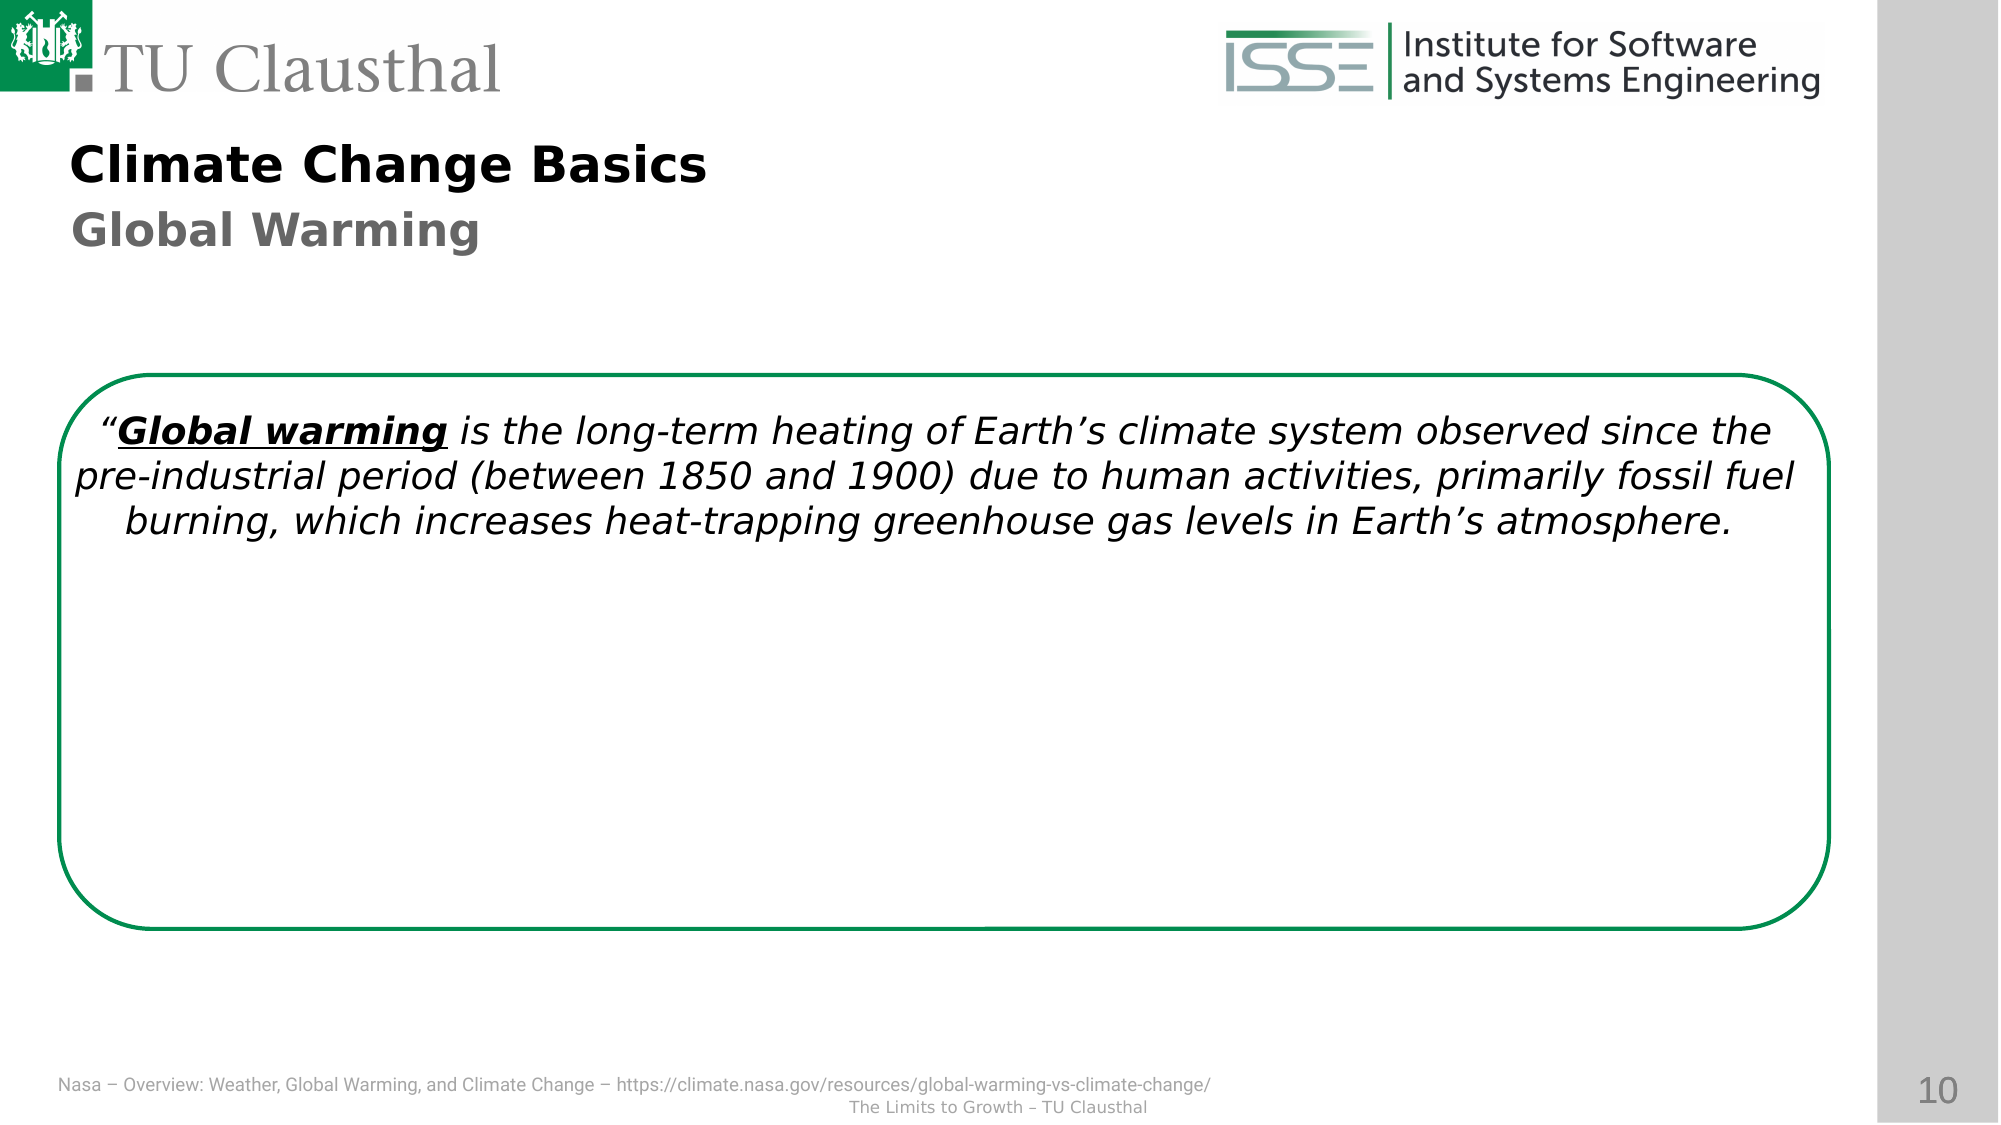

Climate Change Basics
Global Warming

“Global warming is the long-term heating of Earth’s climate system observed since the pre-industrial period (between 1850 and 1900) due to human activities, primarily fossil fuel burning, which increases heat-trapping greenhouse gas levels in Earth’s atmosphere.

The term is frequently used interchangeably with the term climate change, though the latter refers to both human- and naturally produced warming and the effects it has on our planet.

It is most commonly measured as the average increase in Earth’s global surface temperature.”

Nasa – Overview: Weather, Global Warming, and Climate Change – https://climate.nasa.gov/resources/global-warming-vs-climate-change/